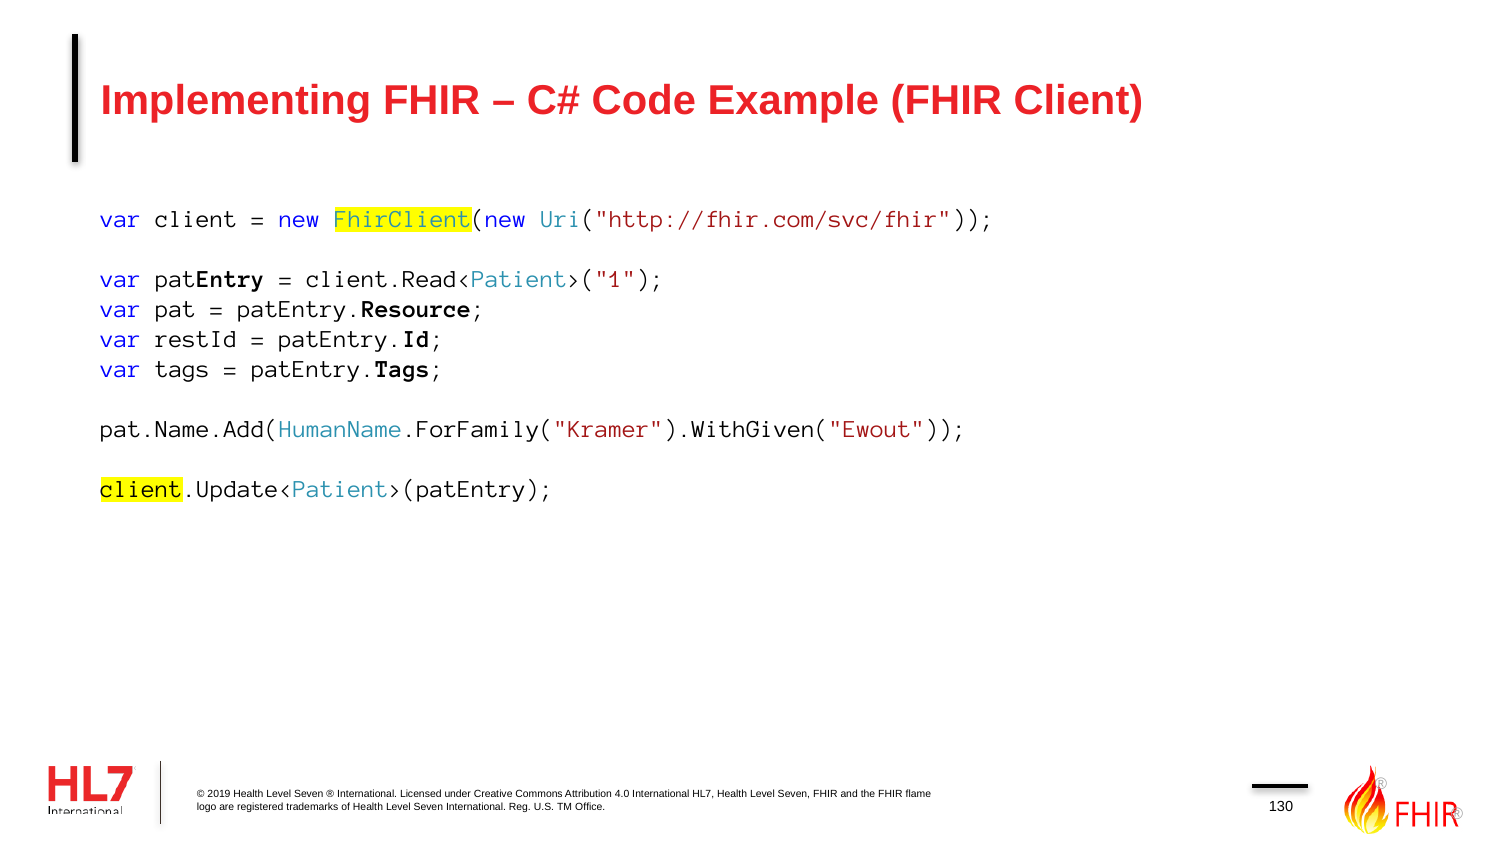

# Implementing FHIR – C# Code Example (FHIR Client)
var client = new FhirClient(new Uri("http://fhir.com/svc/fhir"));

var patEntry = client.Read<Patient>("1");
var pat = patEntry.Resource;
var restId = patEntry.Id;
var tags = patEntry.Tags;

pat.Name.Add(HumanName.ForFamily("Kramer").WithGiven("Ewout"));

client.Update<Patient>(patEntry);
130
© 2019 Health Level Seven ® International. Licensed under Creative Commons Attribution 4.0 International HL7, Health Level Seven, FHIR and the FHIR flame logo are registered trademarks of Health Level Seven International. Reg. U.S. TM Office.